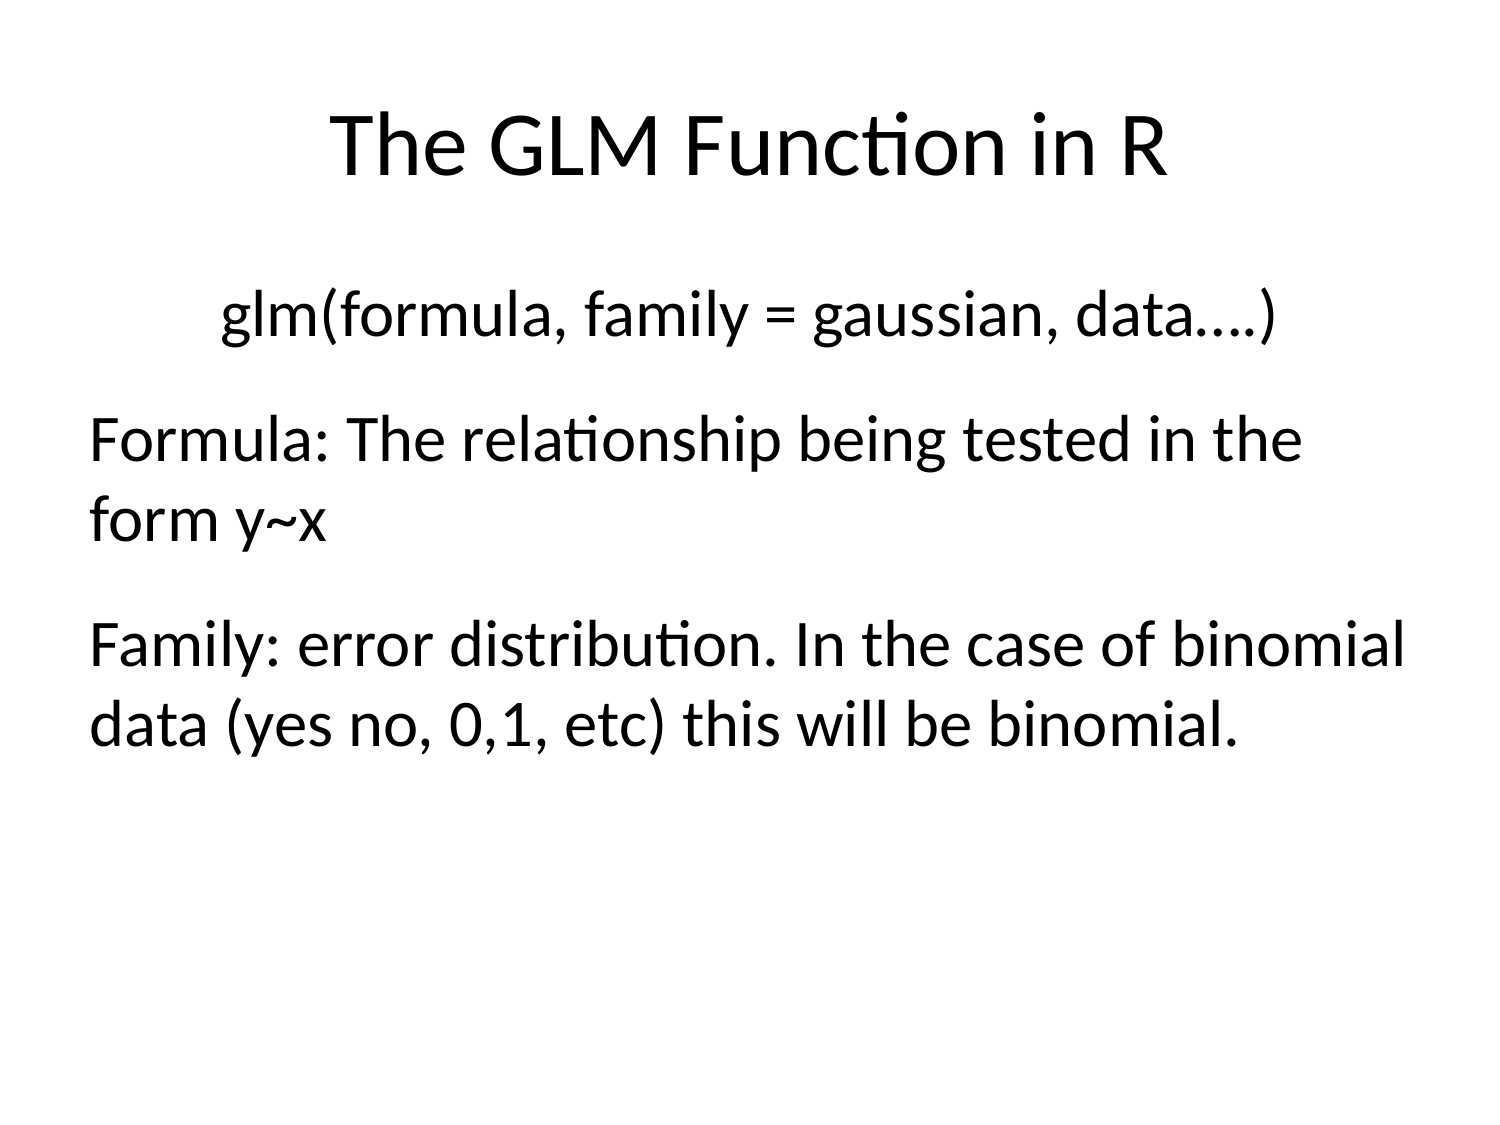

The GLM Function in R
glm(formula, family = gaussian, data….)

Formula: The relationship being tested in the form y~x

Family: error distribution. In the case of binomial data (yes no, 0,1, etc) this will be binomial.